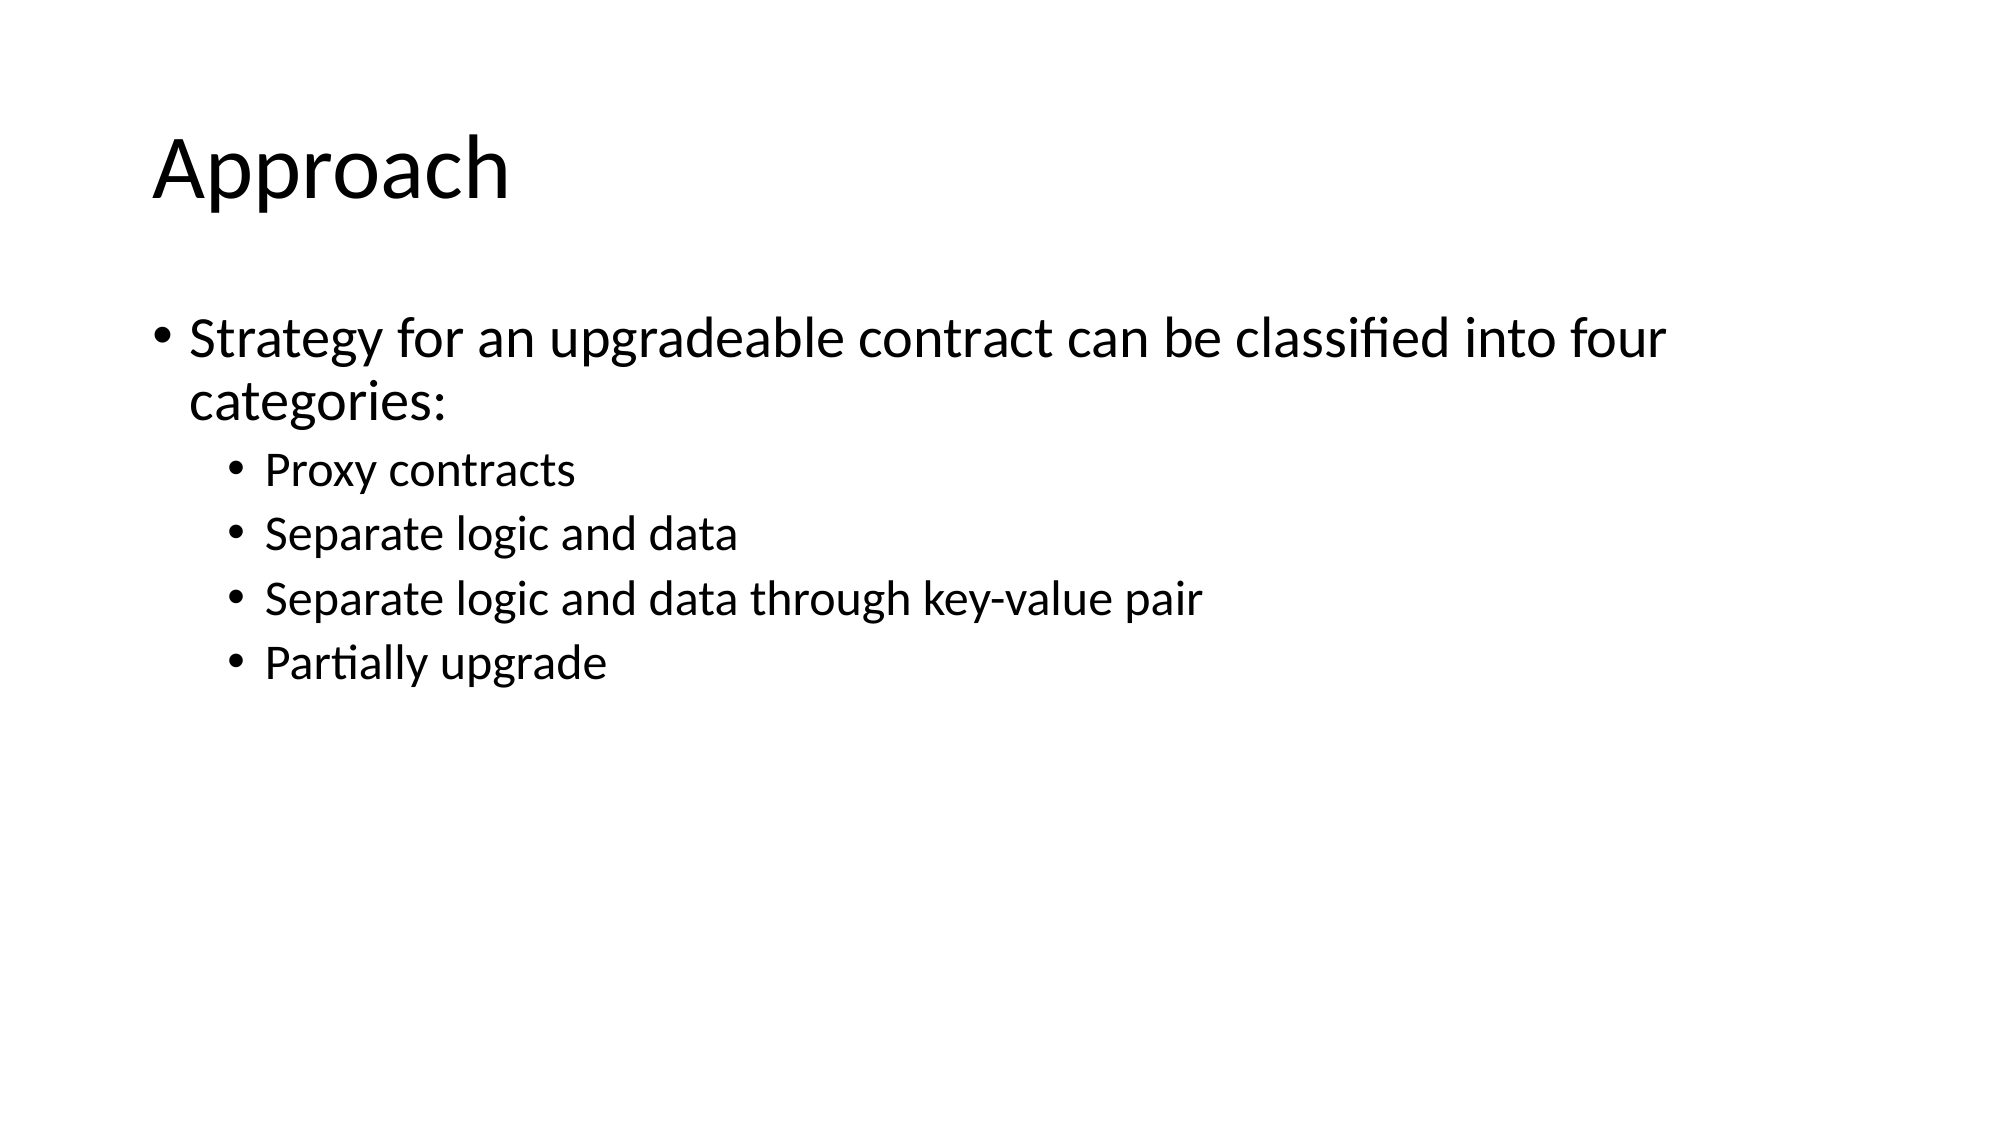

# Approach
Strategy for an upgradeable contract can be classified into four categories:
Proxy contracts
Separate logic and data
Separate logic and data through key-value pair
Partially upgrade